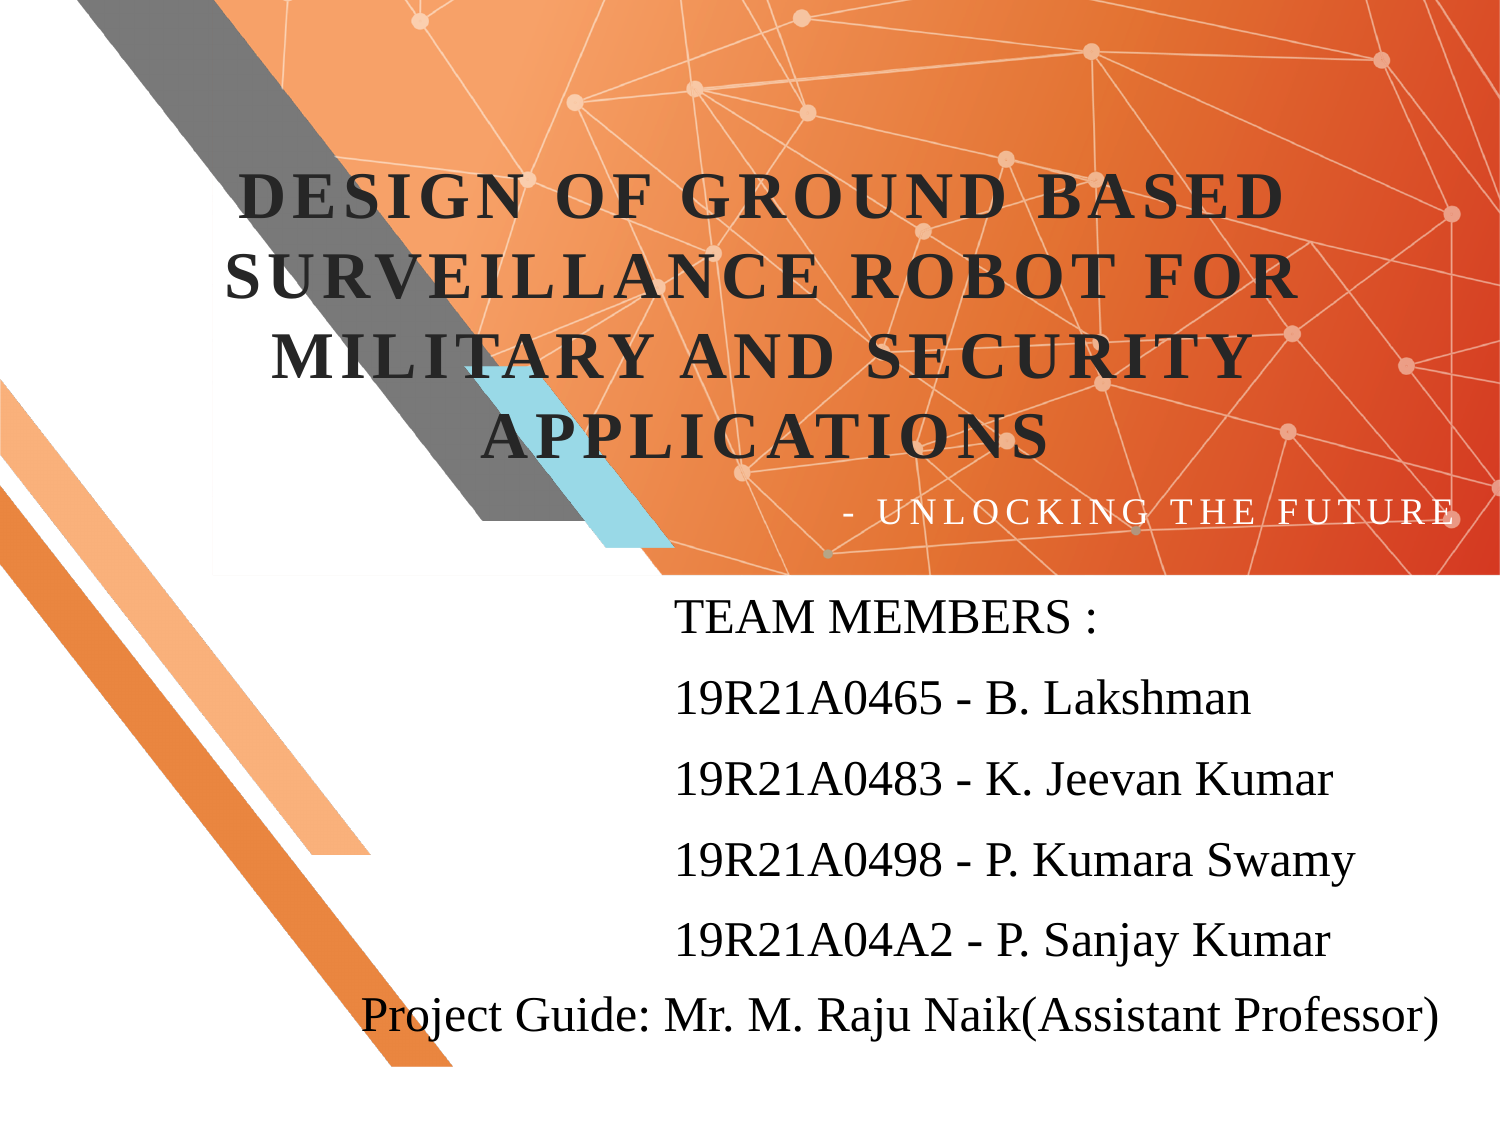

# DESIGN OF GROUND BASED SURVEILLANCE ROBOT FOR MILITARY AND SECURITY APPLICATIONS
- UNLOCKING THE FUTURE
TEAM MEMBERS :
19R21A0465 - B. Lakshman
19R21A0483 - K. Jeevan Kumar
19R21A0498 - P. Kumara Swamy
19R21A04A2 - P. Sanjay Kumar

Project Guide: Mr. M. Raju Naik(Assistant Professor)